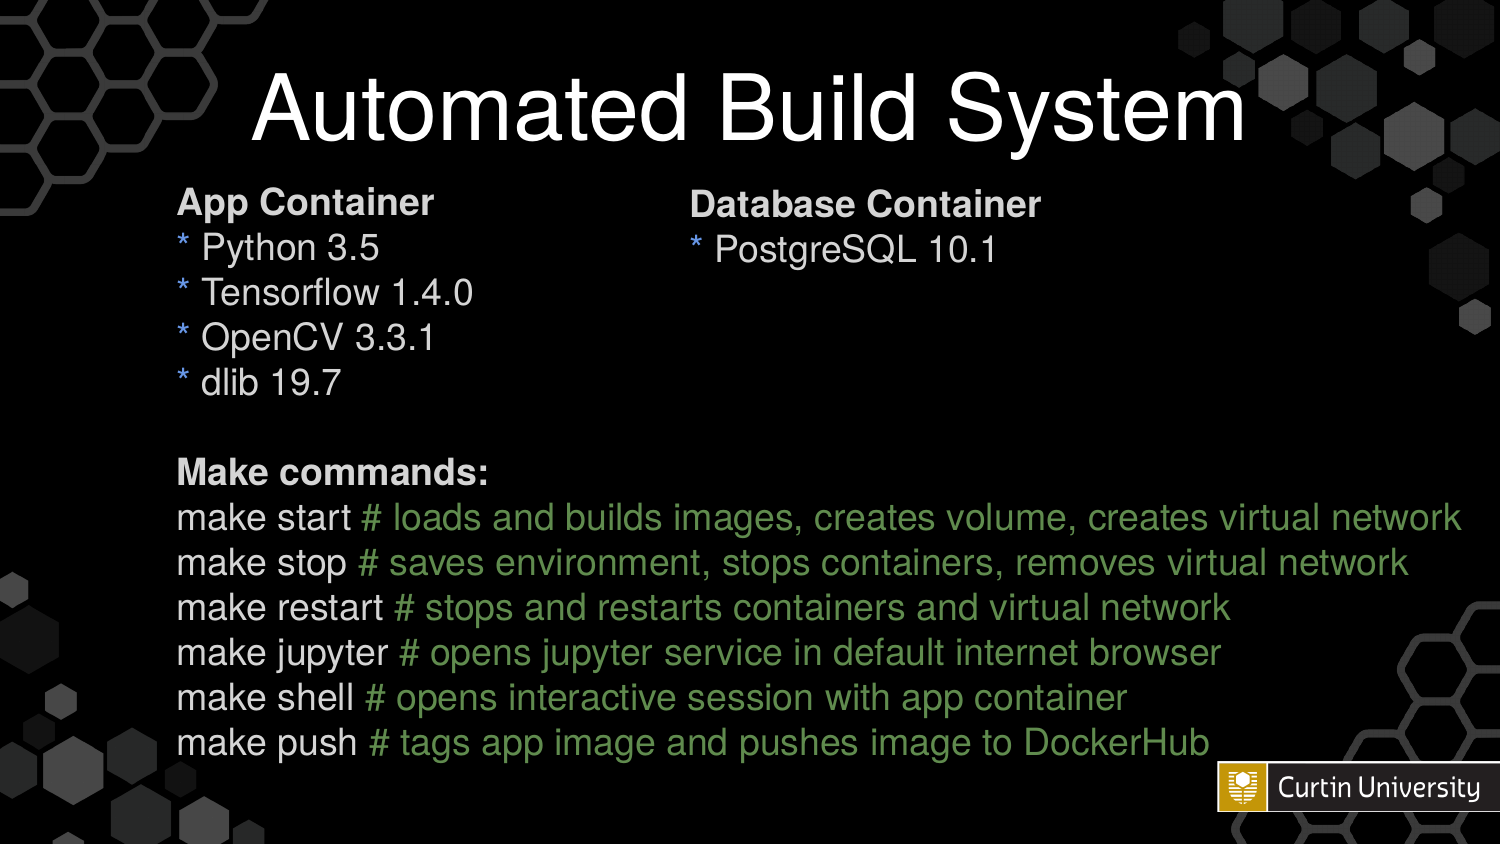

Docker-Compose contains:
App Container
* Python 3.5
* Tensorflow 1.4.0
* OpenCV 3.3.1
* dlib 19.7
Database Container
* PostgreSQL 10.1

# Automated Build System
App Container
* Python 3.5
* Tensorflow 1.4.0
* OpenCV 3.3.1
* dlib 19.7
Make commands:
make start # loads and builds images, creates volume, creates virtual network
make stop # saves environment, stops containers, removes virtual network
make restart # stops and restarts containers and virtual network
make jupyter # opens jupyter service in default internet browser
make shell # opens interactive session with app container
make push # tags app image and pushes image to DockerHub
Database Container
* PostgreSQL 10.1